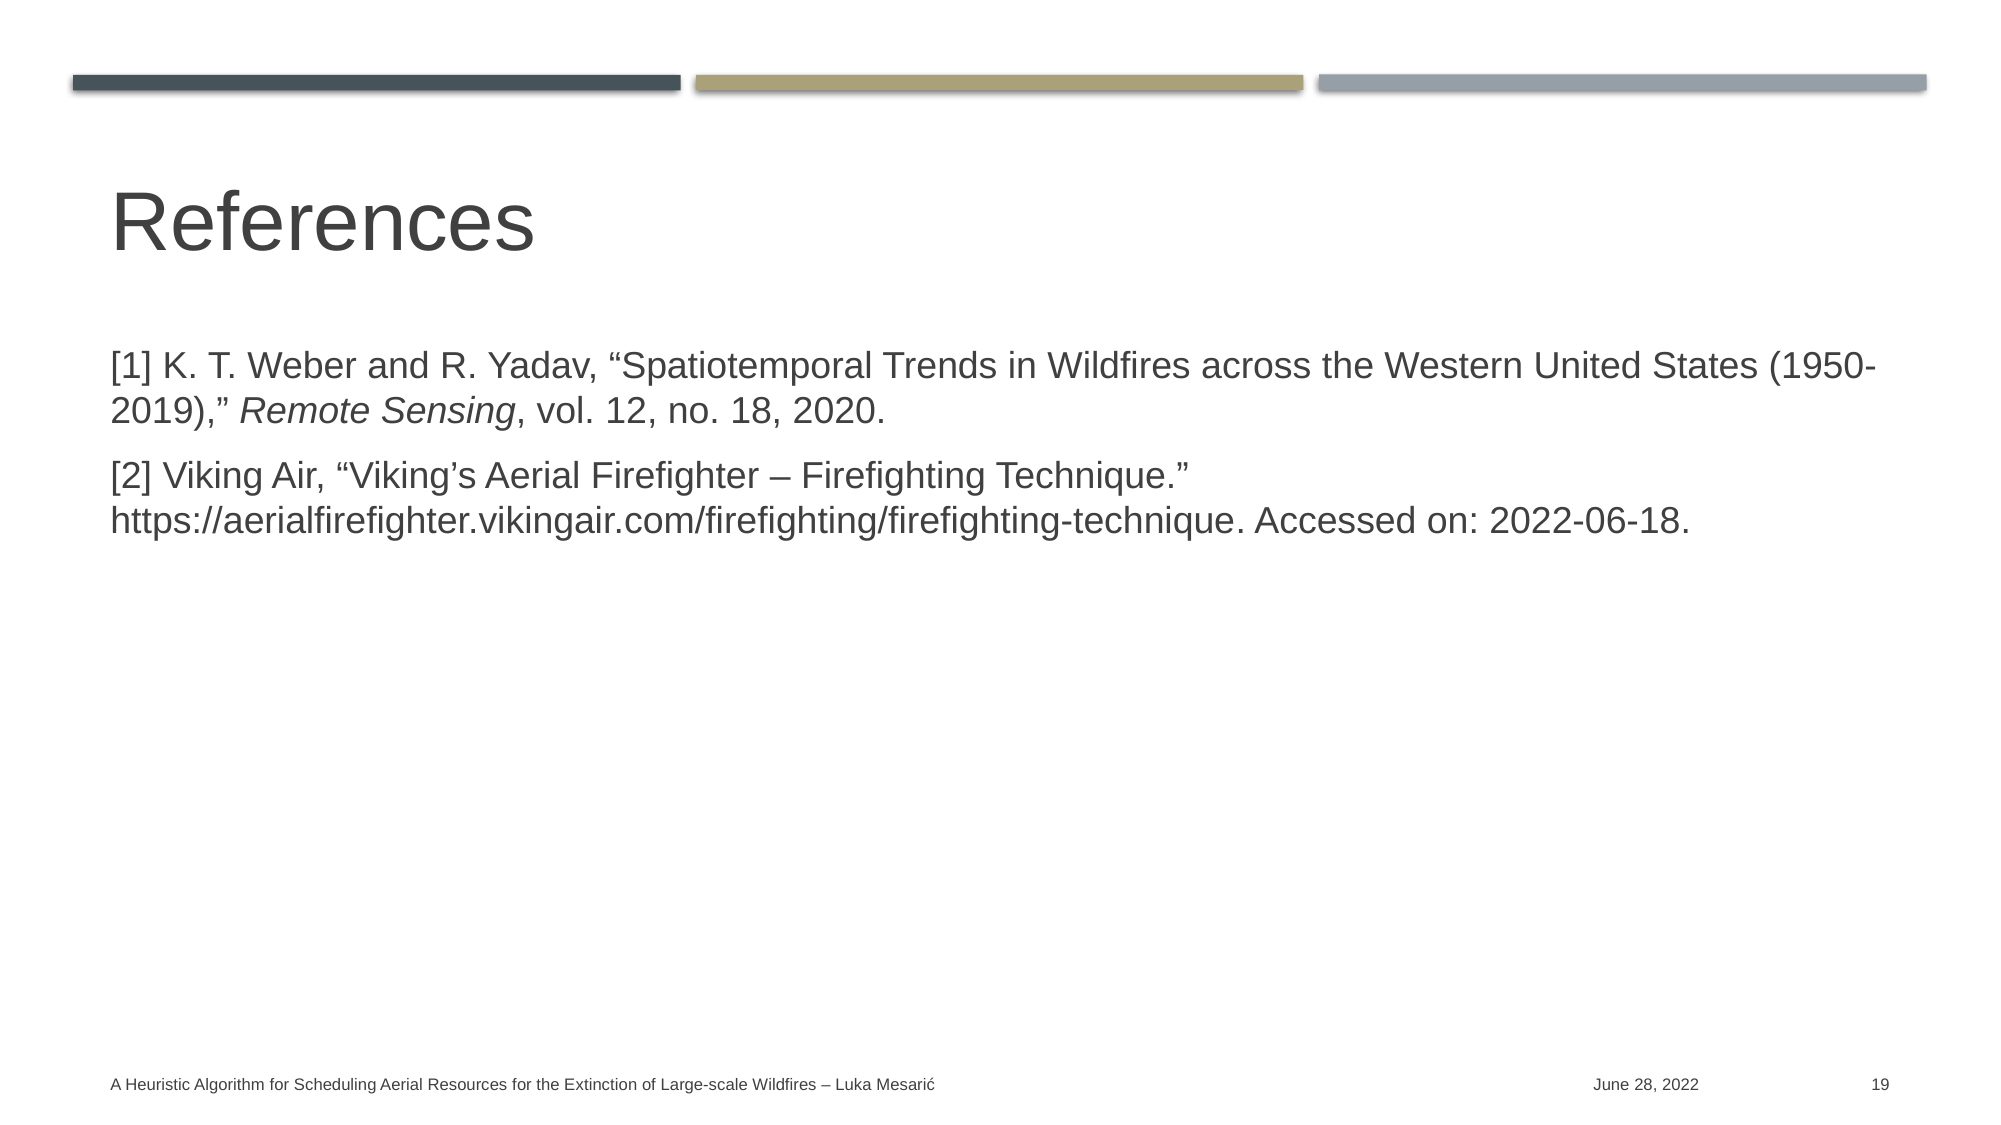

# References
[1] K. T. Weber and R. Yadav, “Spatiotemporal Trends in Wildfires across the Western United States (1950-2019),” Remote Sensing, vol. 12, no. 18, 2020.
[2] Viking Air, “Viking’s Aerial Firefighter – Firefighting Technique.” https://aerialfirefighter.vikingair.com/firefighting/firefighting-technique. Accessed on: 2022-06-18.
A Heuristic Algorithm for Scheduling Aerial Resources for the Extinction of Large-scale Wildfires – Luka Mesarić
June 28, 2022
19